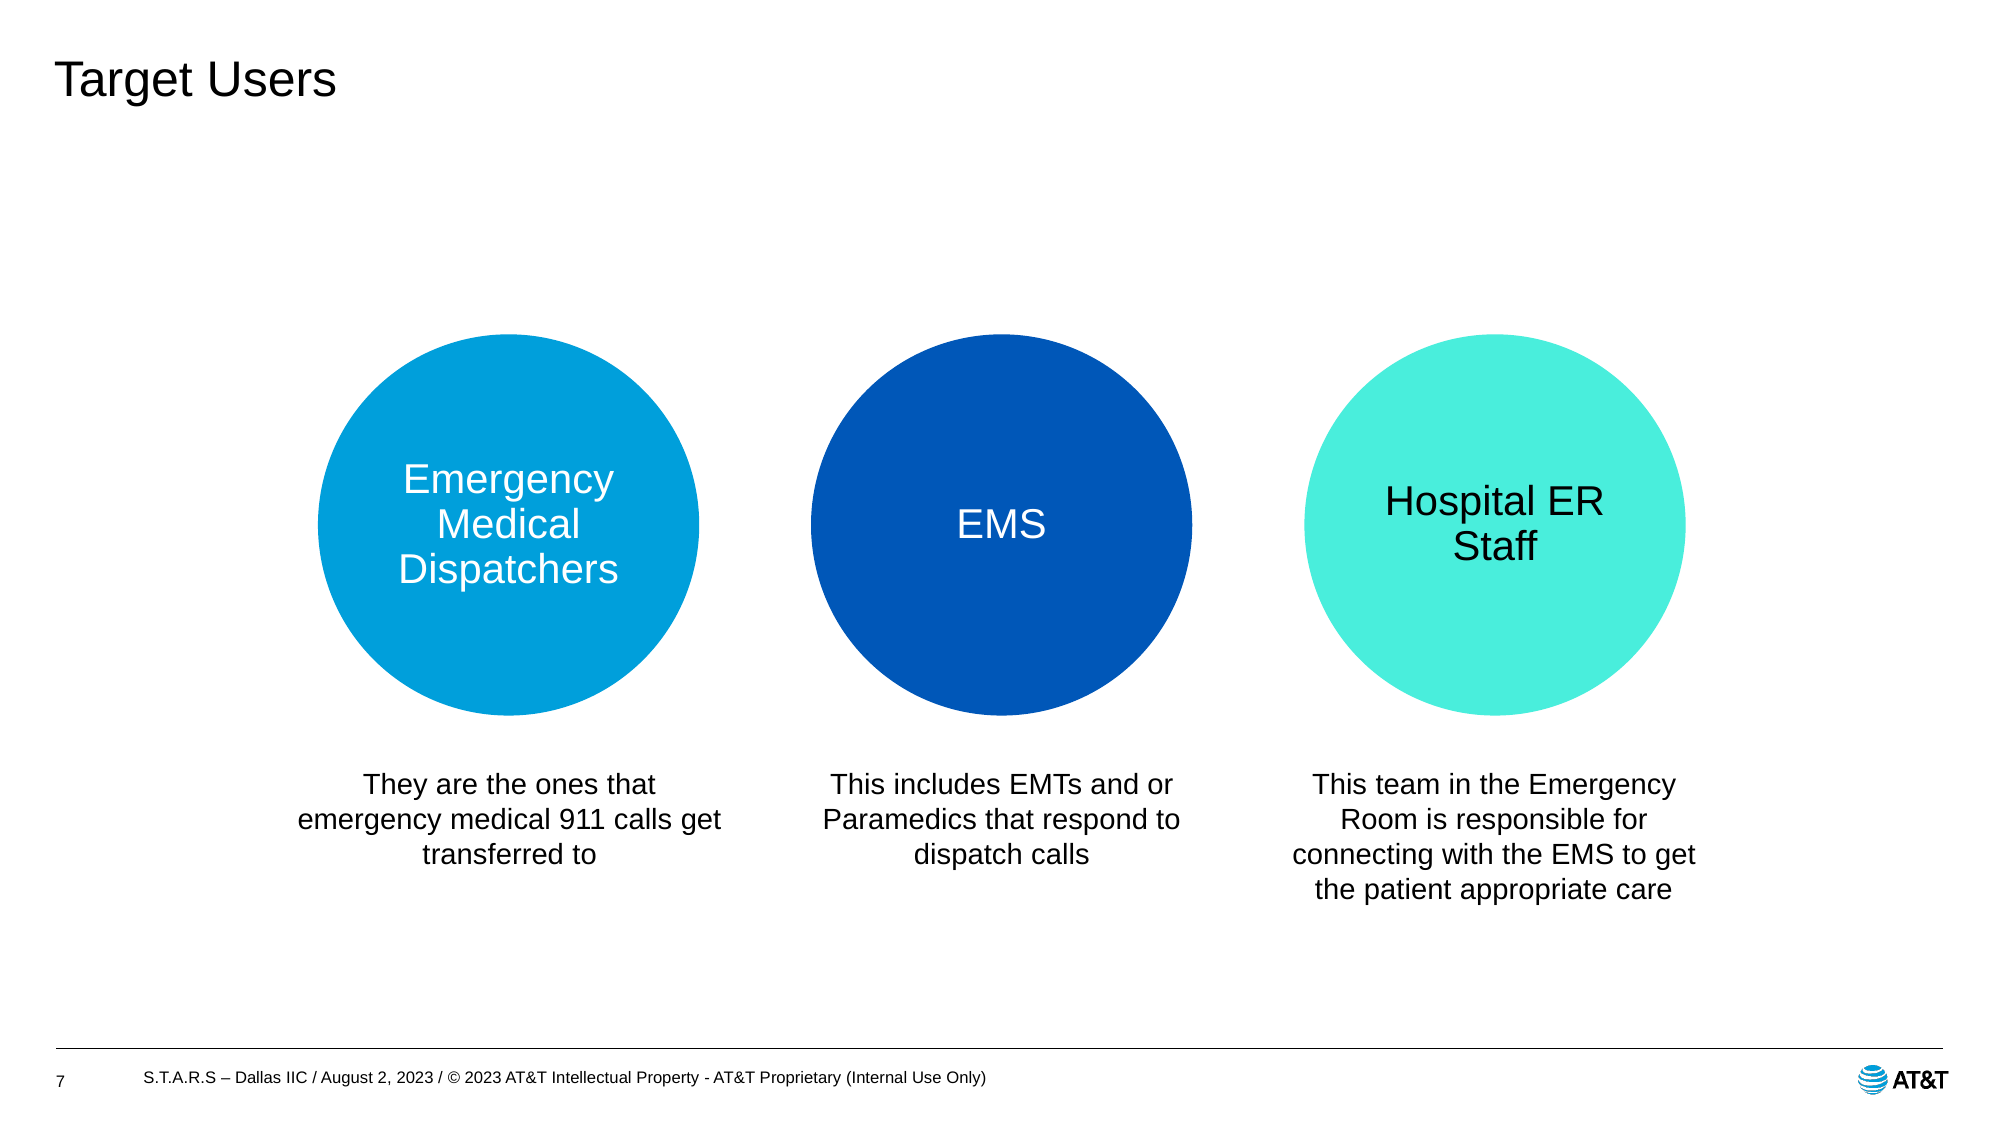

# Target Users
Emergency Medical Dispatchers
EMS
Hospital ER Staff
This includes EMTs and or Paramedics that respond to dispatch calls
They are the ones that emergency medical 911 calls get transferred to
This team in the Emergency Room is responsible for connecting with the EMS to get the patient appropriate care
7
S.T.A.R.S – Dallas IIC / August 2, 2023 / © 2023 AT&T Intellectual Property - AT&T Proprietary (Internal Use Only) ​